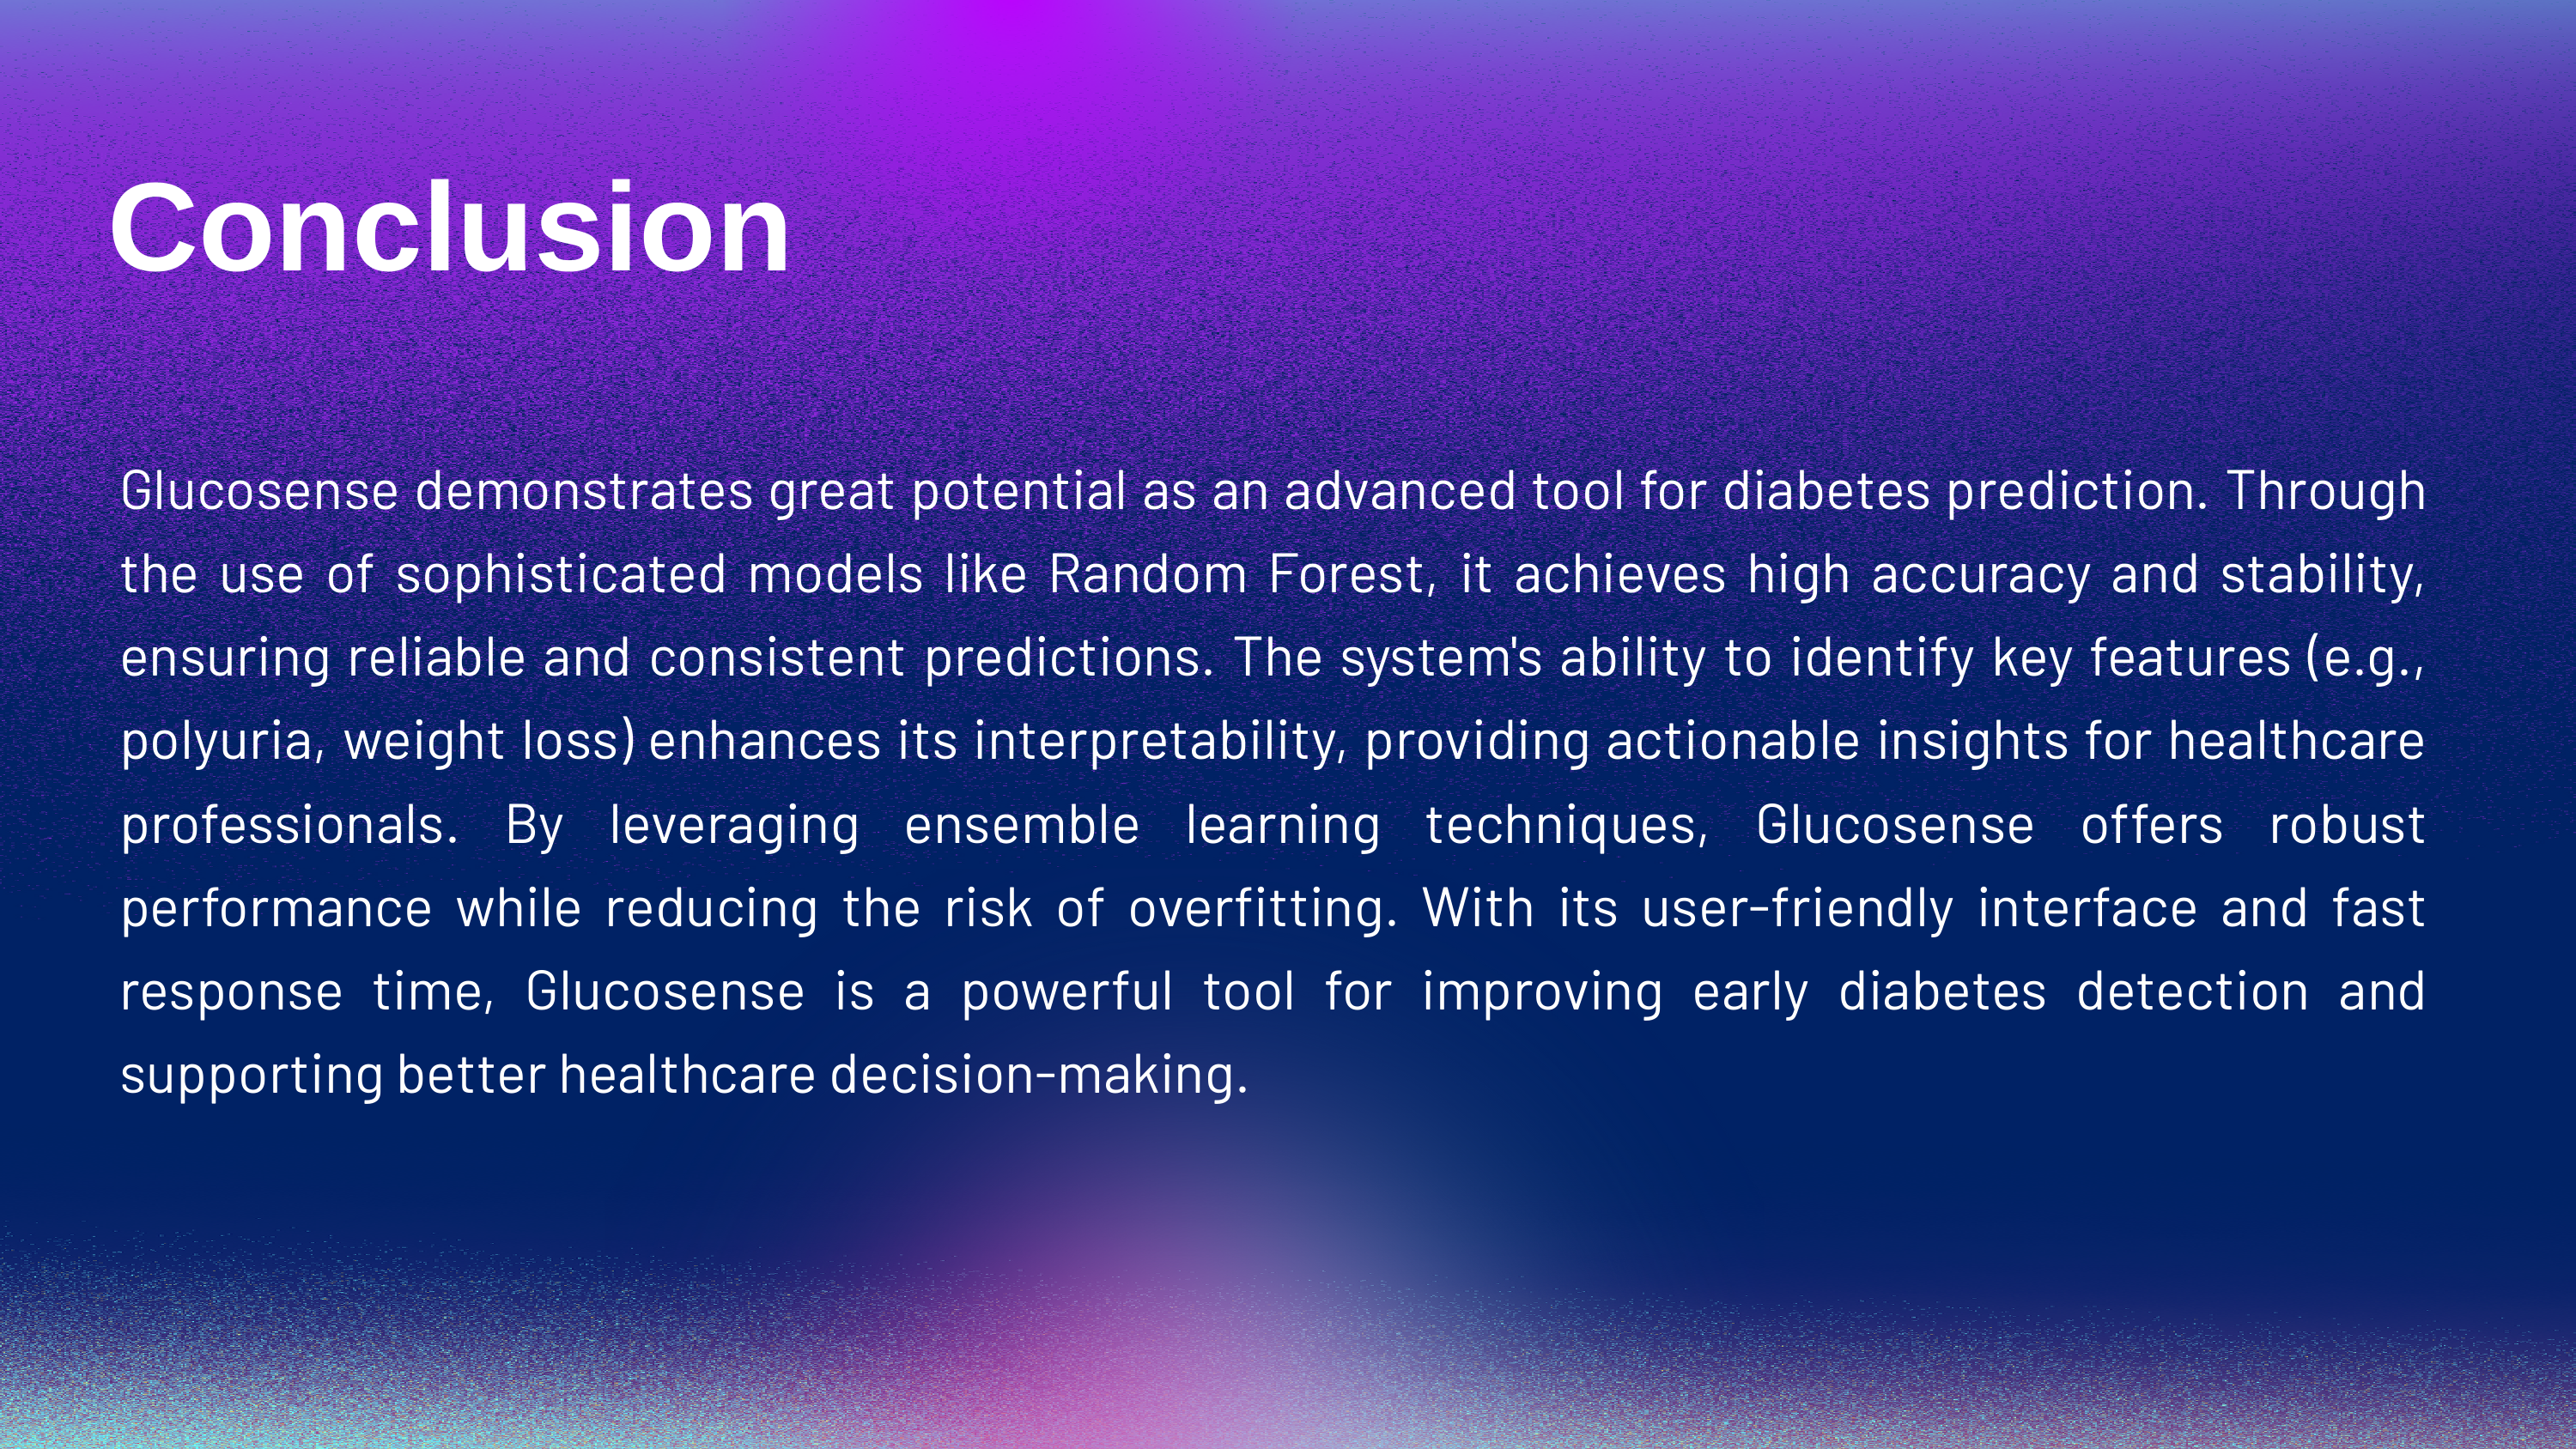

Conclusion
Glucosense demonstrates great potential as an advanced tool for diabetes prediction. Through the use of sophisticated models like Random Forest, it achieves high accuracy and stability, ensuring reliable and consistent predictions. The system's ability to identify key features (e.g., polyuria, weight loss) enhances its interpretability, providing actionable insights for healthcare professionals. By leveraging ensemble learning techniques, Glucosense offers robust performance while reducing the risk of overfitting. With its user-friendly interface and fast response time, Glucosense is a powerful tool for improving early diabetes detection and supporting better healthcare decision-making.